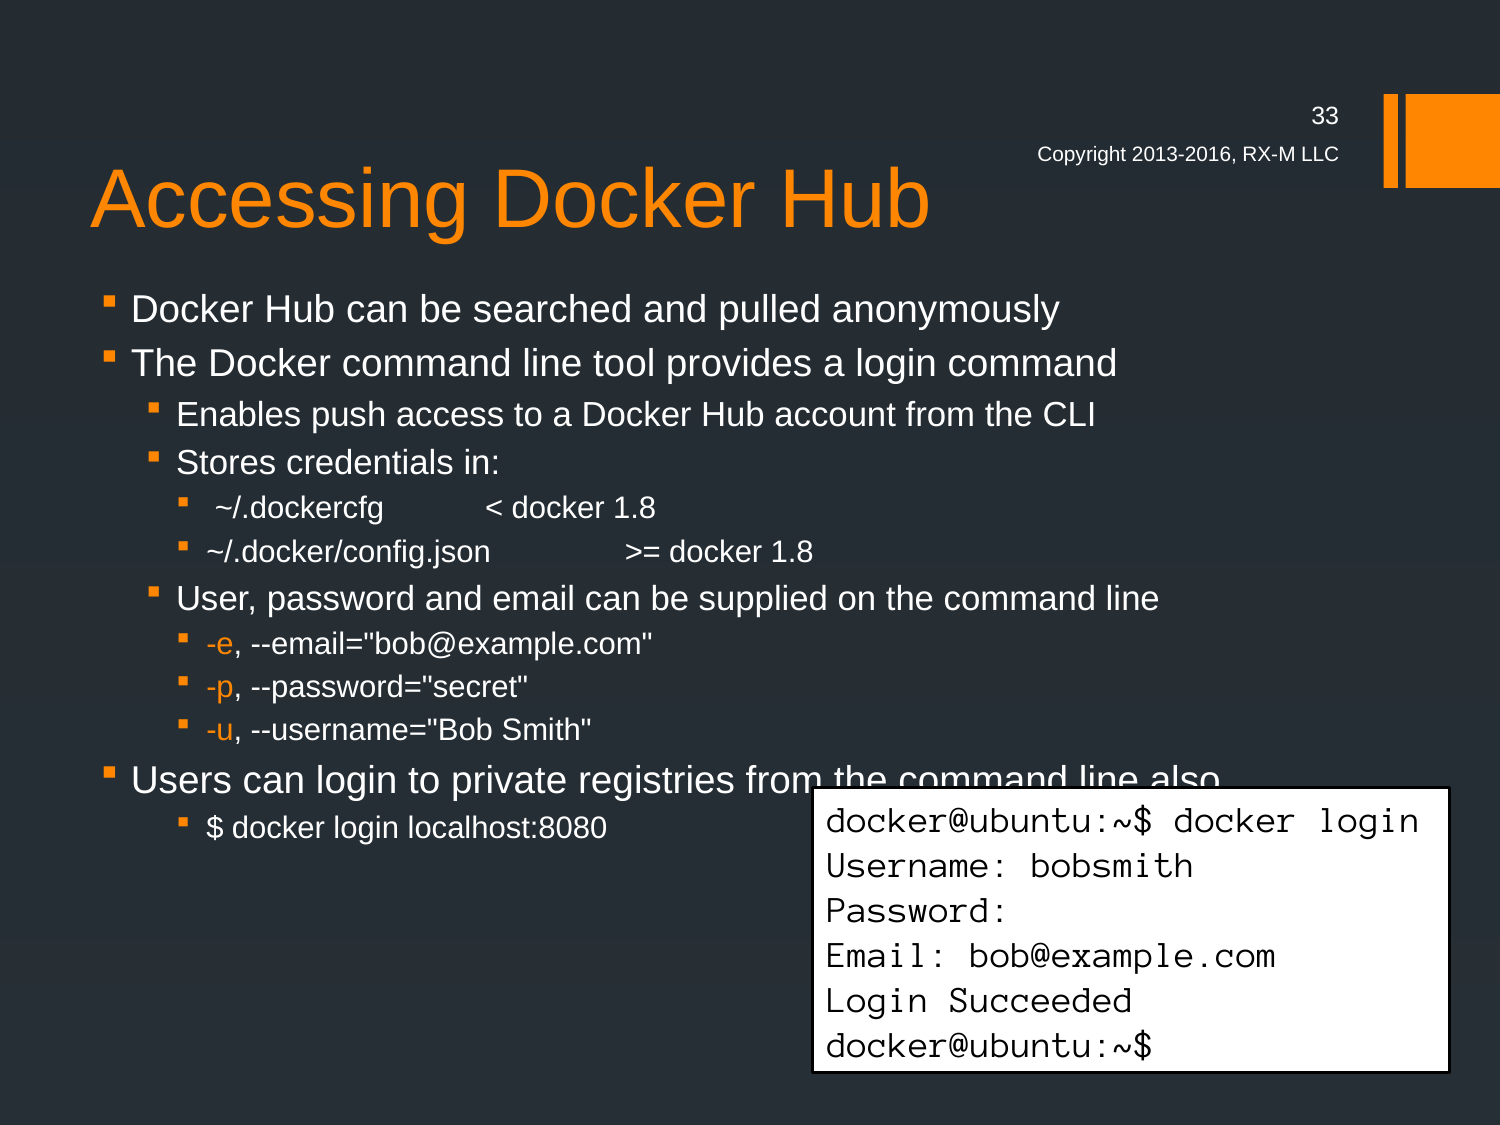

# Accessing Docker Hub
33
Copyright 2013-2016, RX-M LLC
Docker Hub can be searched and pulled anonymously
The Docker command line tool provides a login command
Enables push access to a Docker Hub account from the CLI
Stores credentials in:
 ~/.dockercfg   	< docker 1.8
~/.docker/config.json   	>= docker 1.8
User, password and email can be supplied on the command line
-e, --email="bob@example.com"
-p, --password="secret"
-u, --username="Bob Smith"
Users can login to private registries from the command line also
$ docker login localhost:8080

docker@ubuntu:~$ docker login
Username: bobsmith
Password:
Email: bob@example.com
Login Succeeded
docker@ubuntu:~$